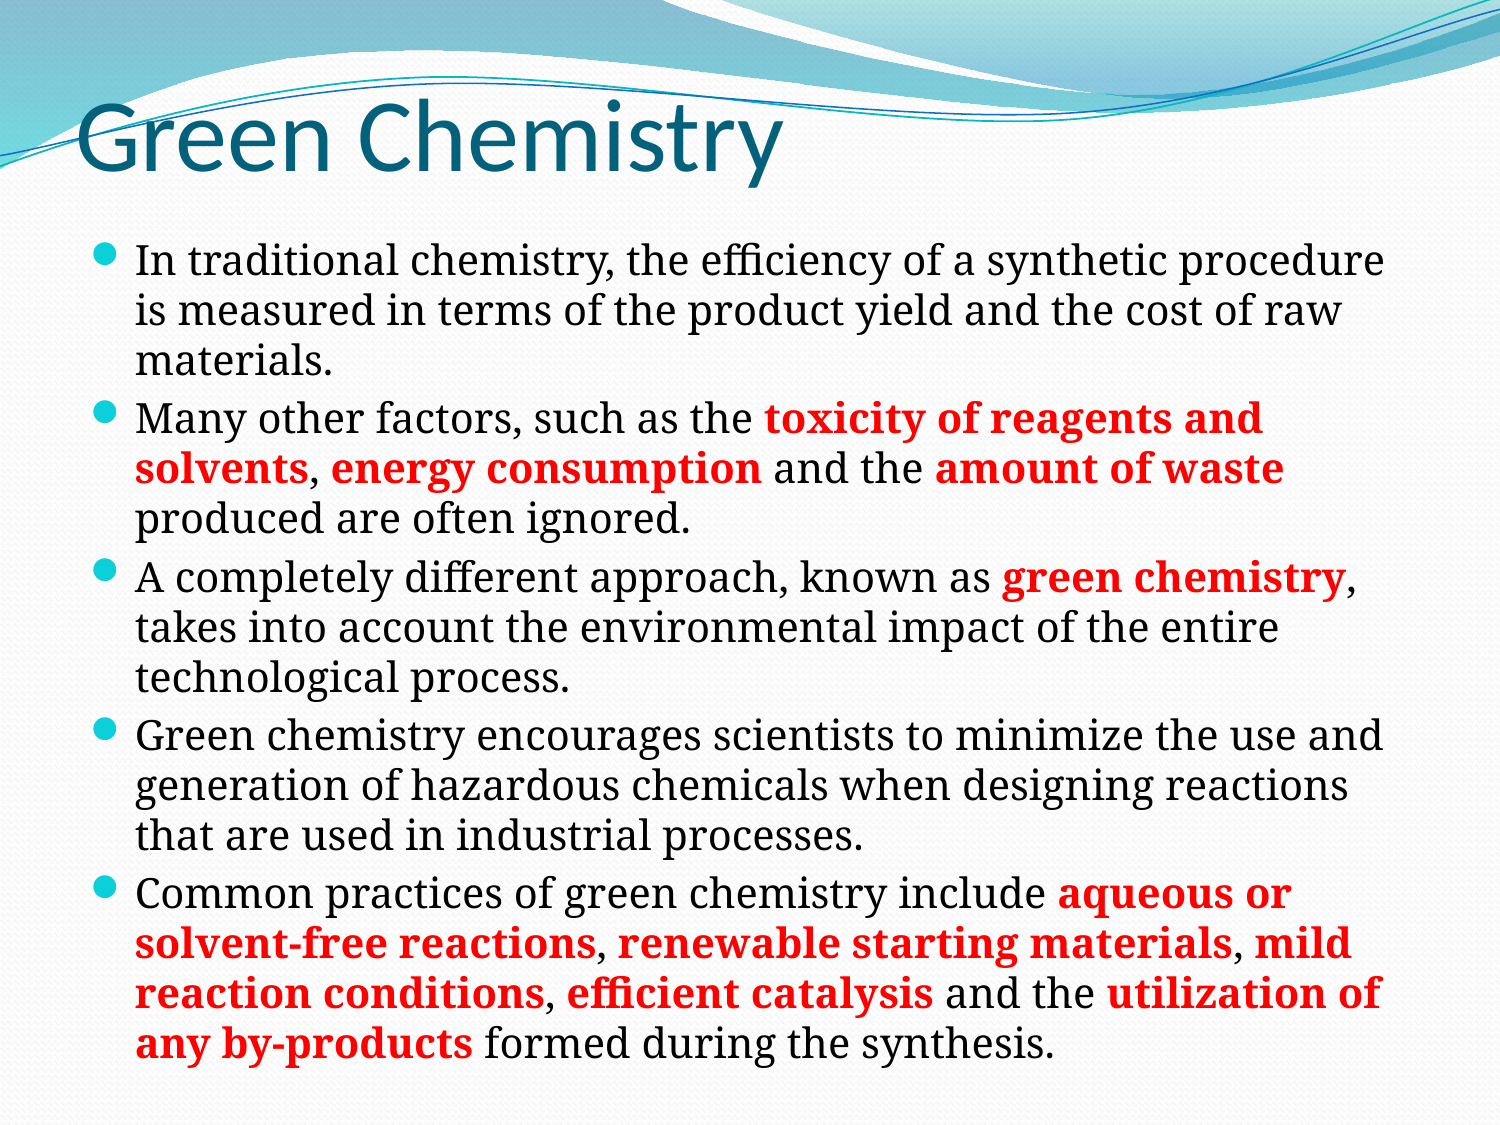

# Green Chemistry
In traditional chemistry, the efficiency of a synthetic procedure is measured in terms of the product yield and the cost of raw materials.
Many other factors, such as the toxicity of reagents and solvents, energy consumption and the amount of waste produced are often ignored.
A completely different approach, known as green chemistry, takes into account the environmental impact of the entire technological process.
Green chemistry encourages scientists to minimize the use and generation of hazardous chemicals when designing reactions that are used in industrial processes.
Common practices of green chemistry include aqueous or solvent-free reactions, renewable starting materials, mild reaction conditions, efficient catalysis and the utilization of any by-products formed during the synthesis.